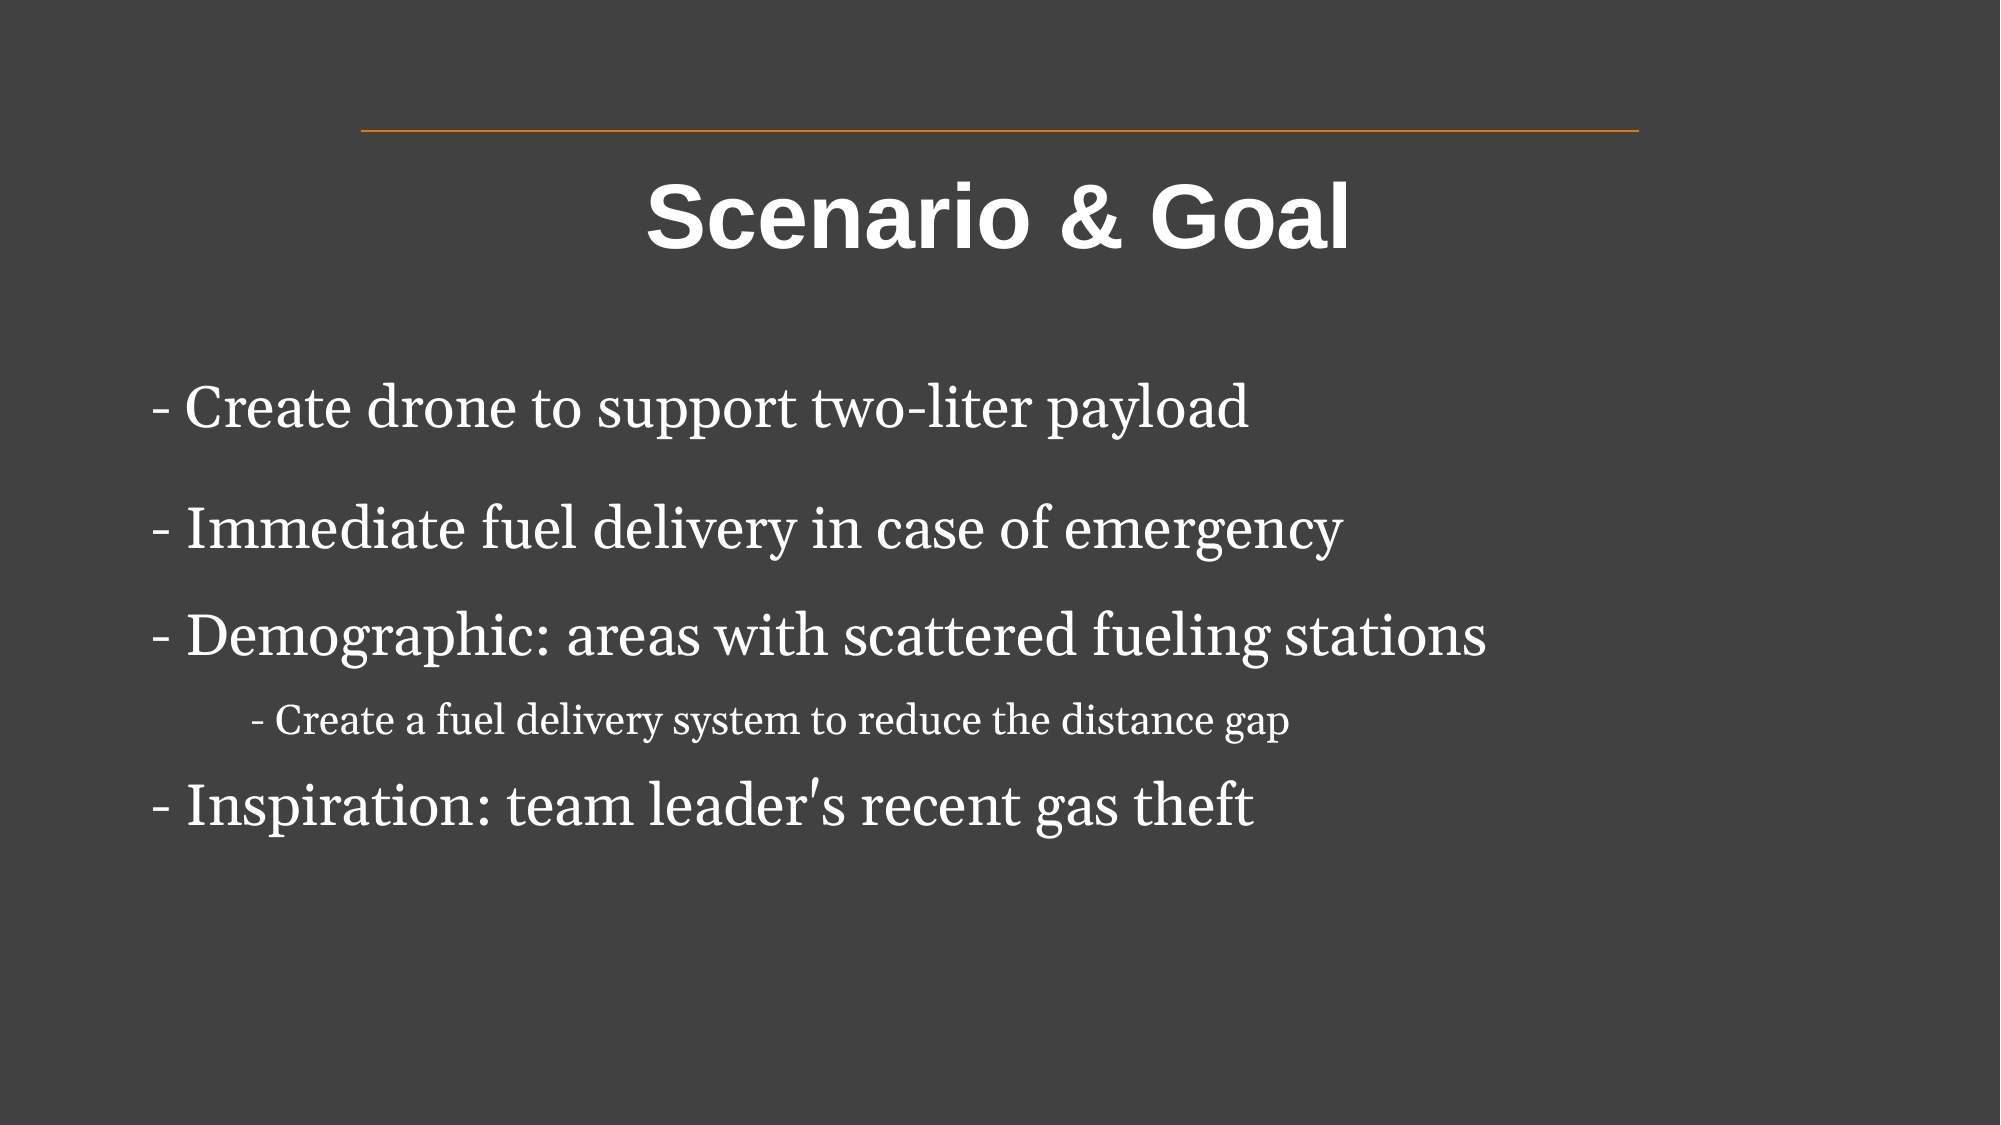

# Scenario & Goal
- Create drone to support two-liter payload
- Immediate fuel delivery in case of emergency
- Demographic: areas with scattered fueling stations
          - Create a fuel delivery system to reduce the distance gap
- Inspiration: team leader's recent gas theft